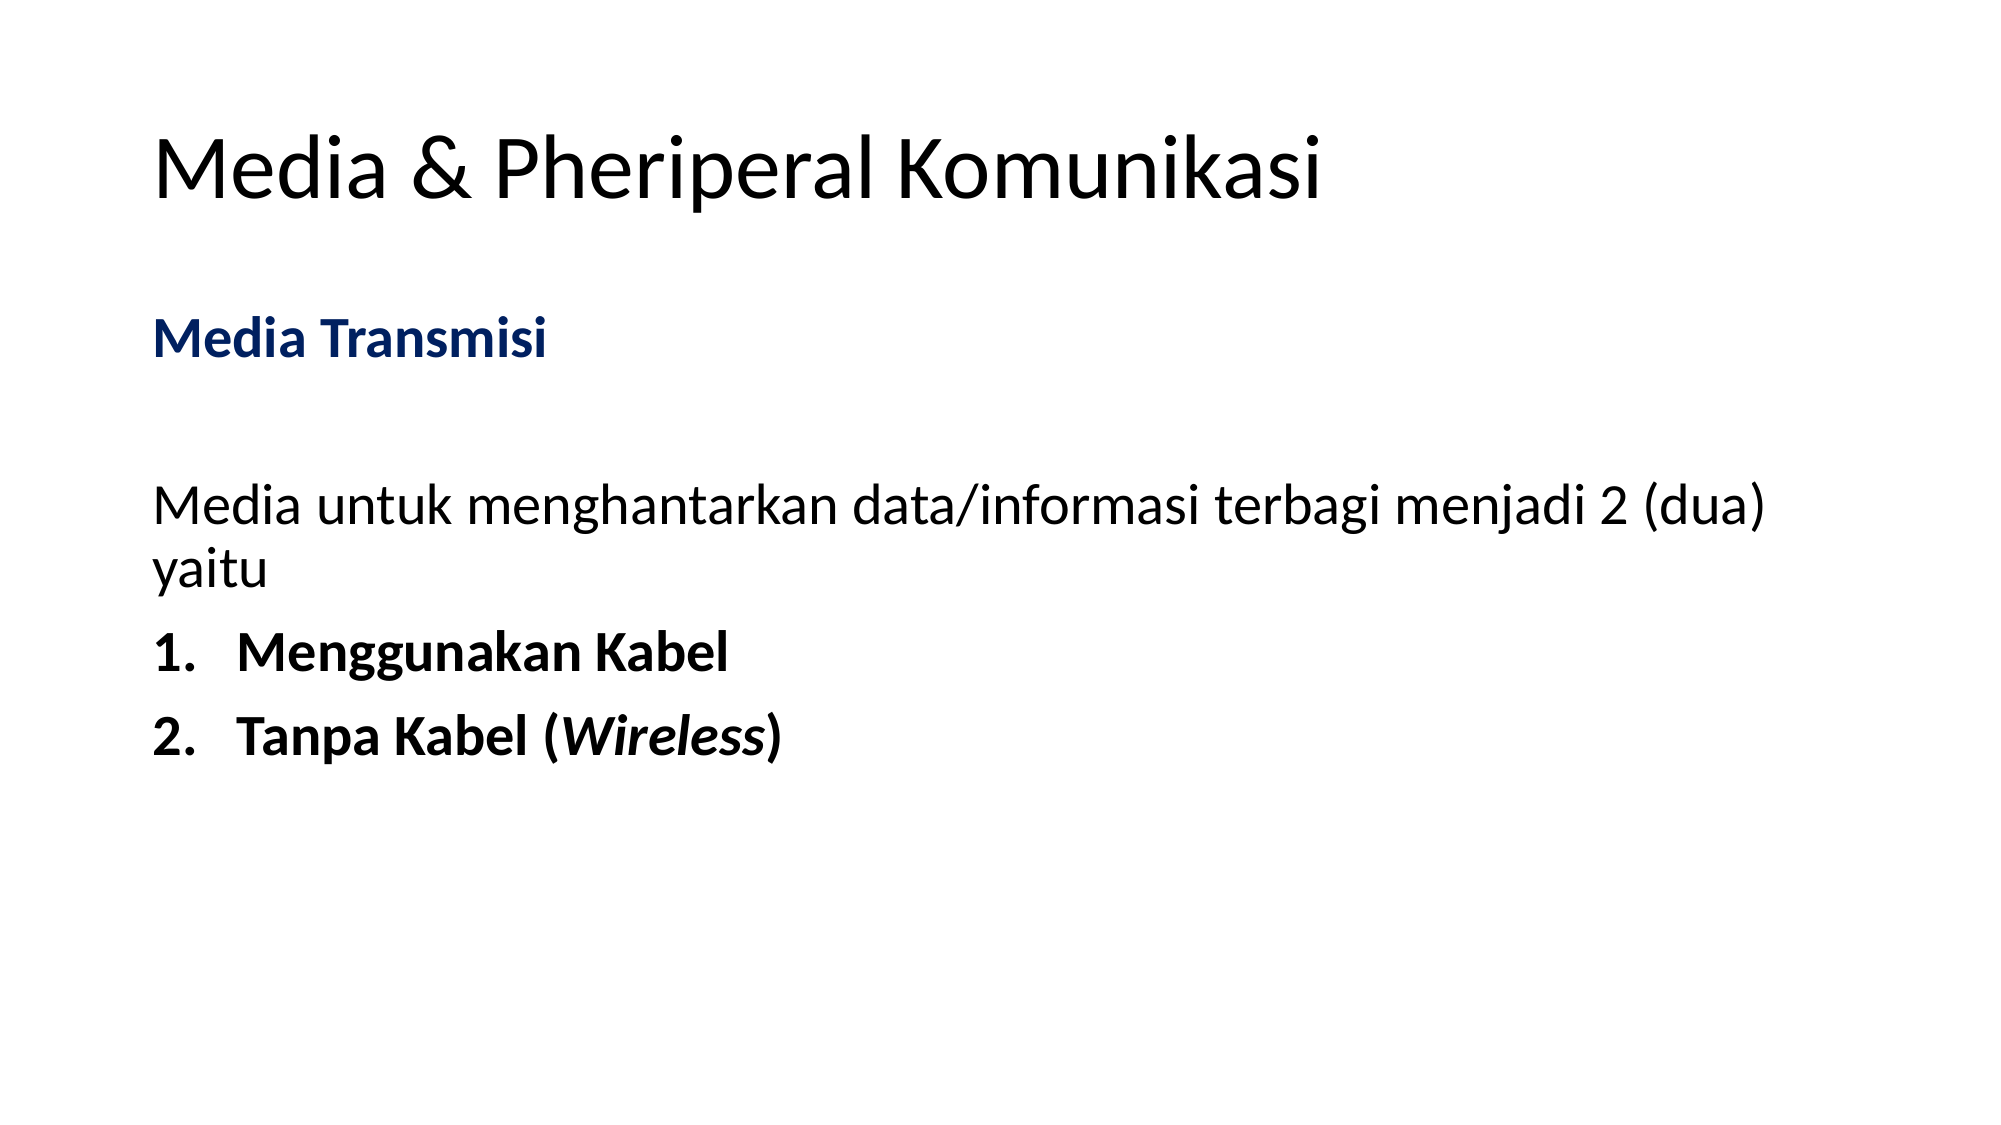

# Media & Pheriperal Komunikasi
Media Transmisi

Media untuk menghantarkan data/informasi terbagi menjadi 2 (dua) yaitu
Menggunakan Kabel
Tanpa Kabel (Wireless)